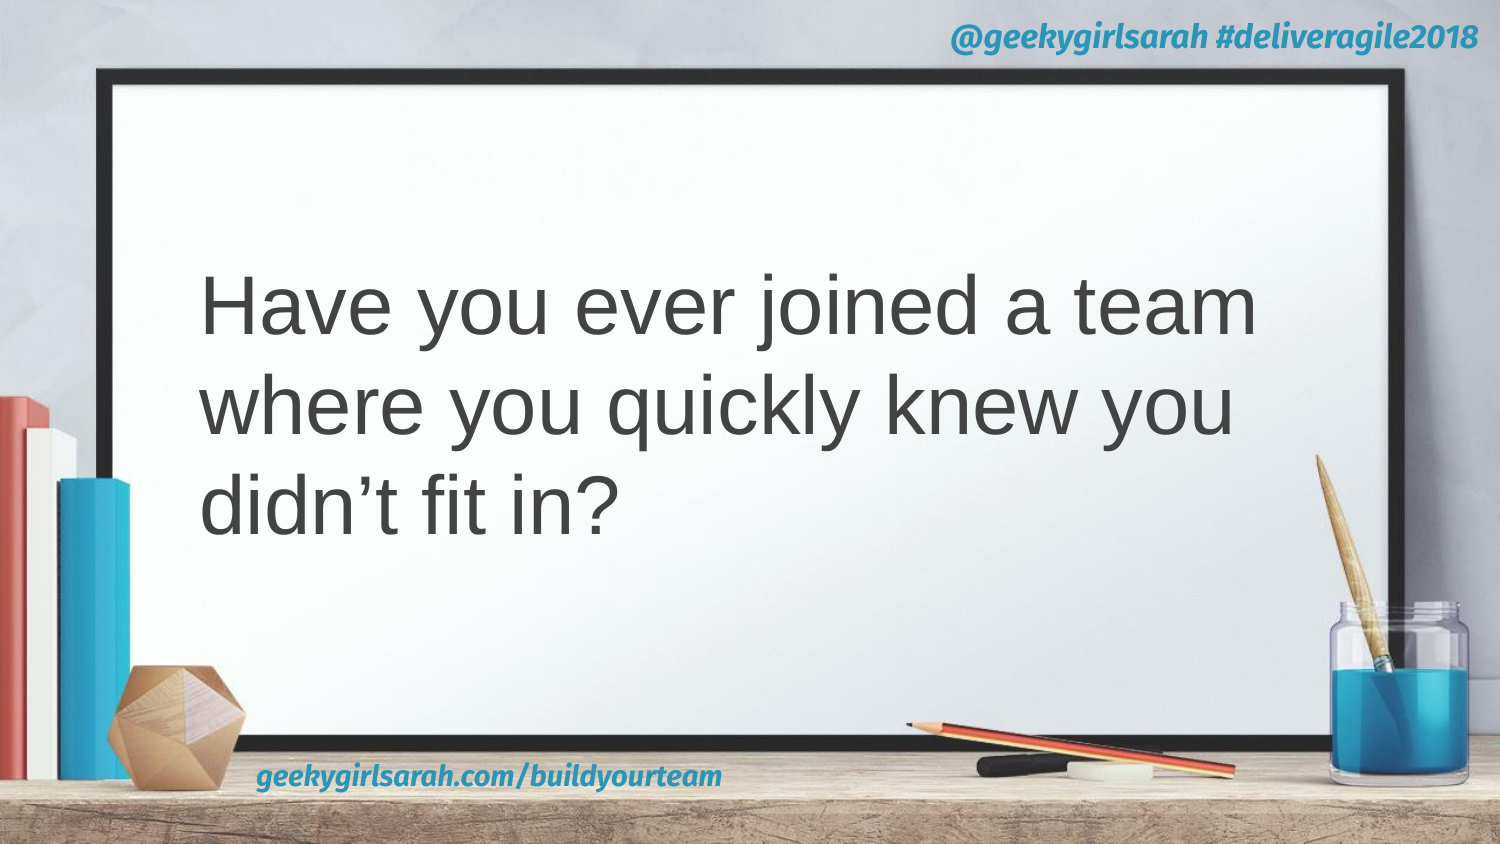

#
Have you ever joined a team where you quickly knew you didn’t fit in?